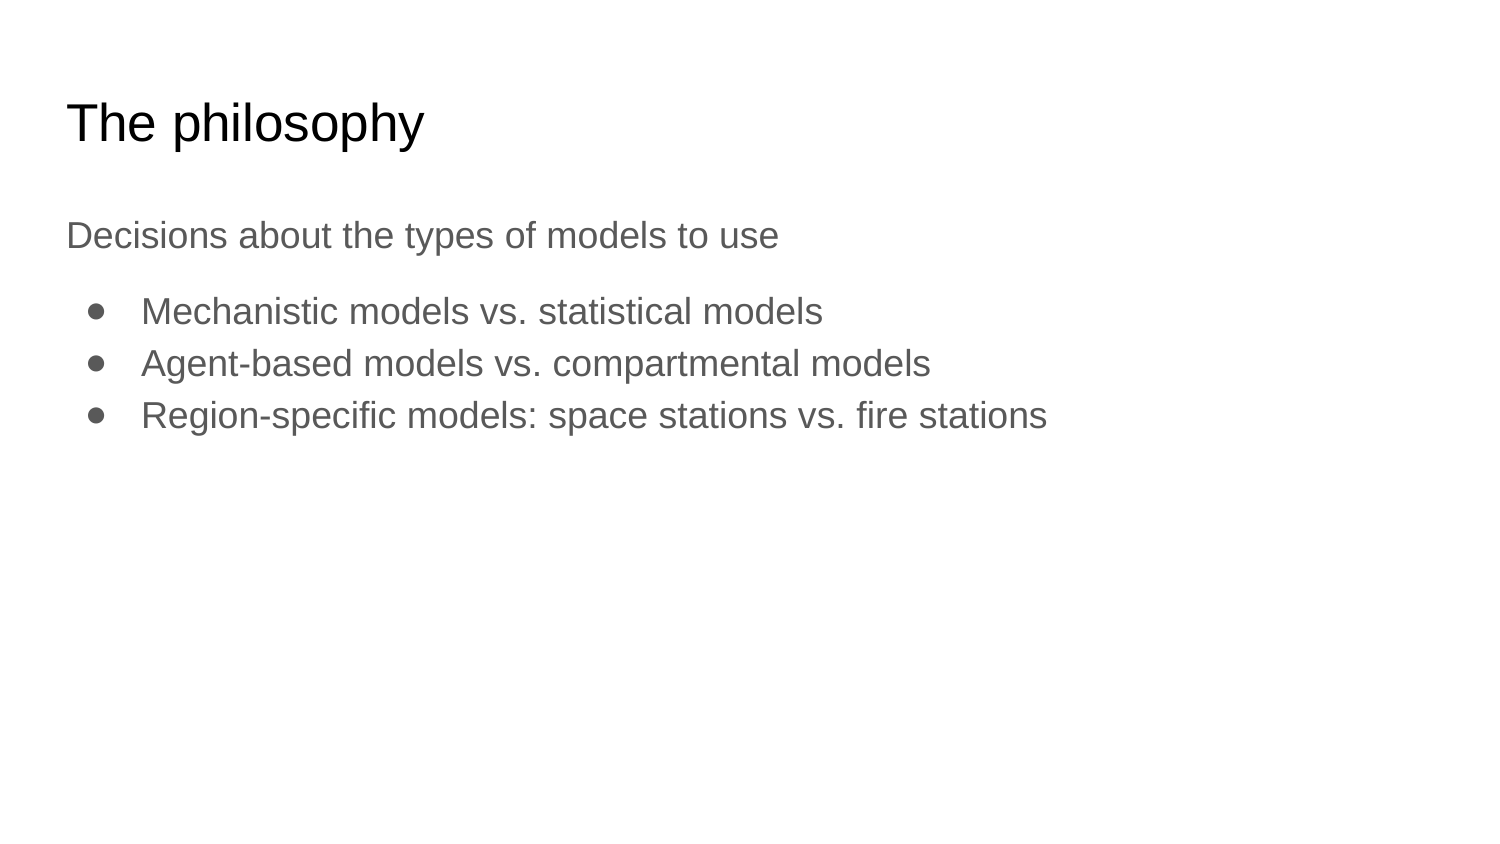

# The philosophy
Decisions about the types of models to use
Mechanistic models vs. statistical models
Agent-based models vs. compartmental models
Region-specific models: space stations vs. fire stations